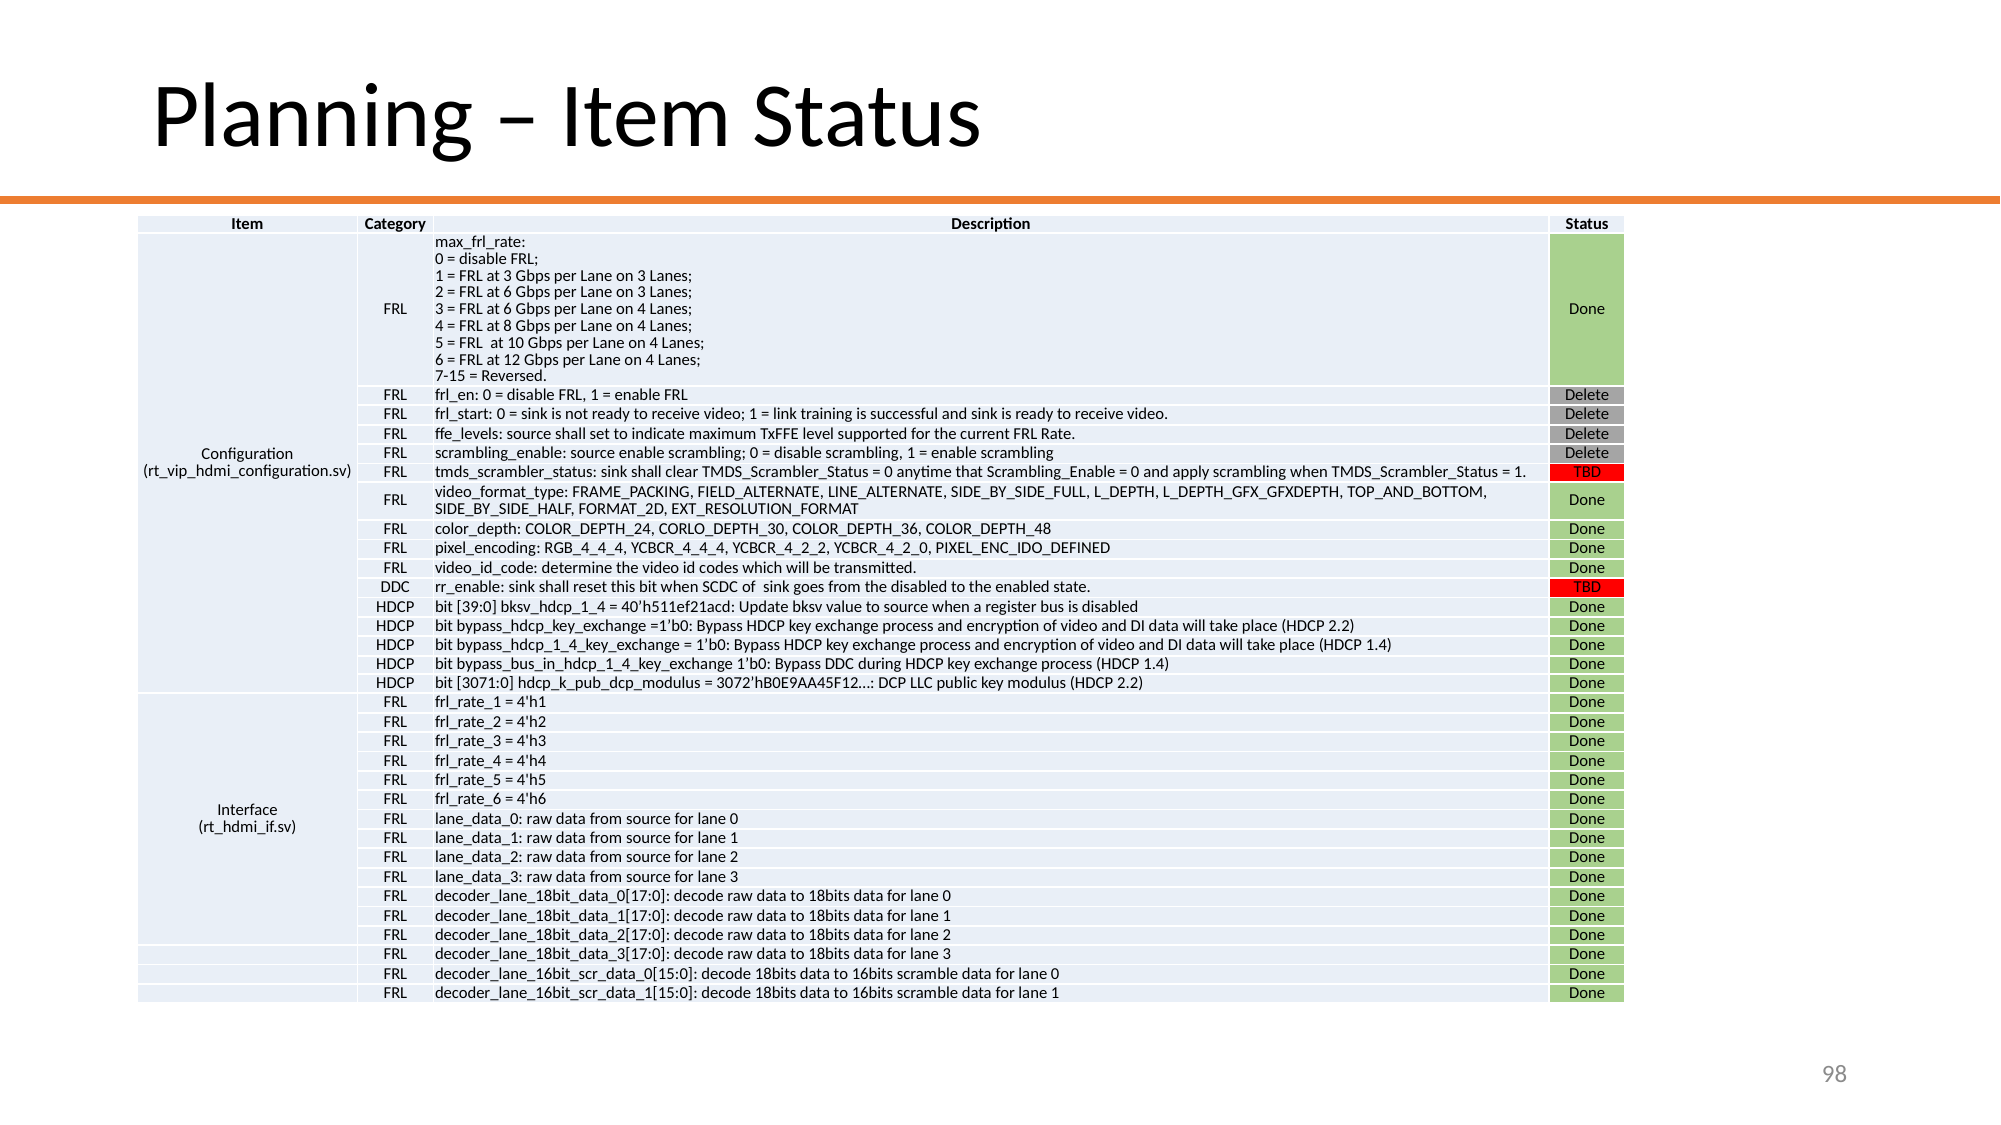

# Planning – Item Status
| Item | Category | Description | Status |
| --- | --- | --- | --- |
| Configuration (rt\_vip\_hdmi\_configuration.sv) | FRL | max\_frl\_rate: 0 = disable FRL; 1 = FRL at 3 Gbps per Lane on 3 Lanes; 2 = FRL at 6 Gbps per Lane on 3 Lanes; 3 = FRL at 6 Gbps per Lane on 4 Lanes; 4 = FRL at 8 Gbps per Lane on 4 Lanes; 5 = FRL at 10 Gbps per Lane on 4 Lanes; 6 = FRL at 12 Gbps per Lane on 4 Lanes; 7-15 = Reversed. | Done |
|  | FRL | frl\_en: 0 = disable FRL, 1 = enable FRL | Delete |
|  | FRL | frl\_start: 0 = sink is not ready to receive video; 1 = link training is successful and sink is ready to receive video. | Delete |
|  | FRL | ffe\_levels: source shall set to indicate maximum TxFFE level supported for the current FRL Rate. | Delete |
|  | FRL | scrambling\_enable: source enable scrambling; 0 = disable scrambling, 1 = enable scrambling | Delete |
|  | FRL | tmds\_scrambler\_status: sink shall clear TMDS\_Scrambler\_Status = 0 anytime that Scrambling\_Enable = 0 and apply scrambling when TMDS\_Scrambler\_Status = 1. | TBD |
|  | FRL | video\_format\_type: FRAME\_PACKING, FIELD\_ALTERNATE, LINE\_ALTERNATE, SIDE\_BY\_SIDE\_FULL, L\_DEPTH, L\_DEPTH\_GFX\_GFXDEPTH, TOP\_AND\_BOTTOM, SIDE\_BY\_SIDE\_HALF, FORMAT\_2D, EXT\_RESOLUTION\_FORMAT | Done |
|  | FRL | color\_depth: COLOR\_DEPTH\_24, CORLO\_DEPTH\_30, COLOR\_DEPTH\_36, COLOR\_DEPTH\_48 | Done |
|  | FRL | pixel\_encoding: RGB\_4\_4\_4, YCBCR\_4\_4\_4, YCBCR\_4\_2\_2, YCBCR\_4\_2\_0, PIXEL\_ENC\_IDO\_DEFINED | Done |
|  | FRL | video\_id\_code: determine the video id codes which will be transmitted. | Done |
|  | DDC | rr\_enable: sink shall reset this bit when SCDC of sink goes from the disabled to the enabled state. | TBD |
|  | HDCP | bit [39:0] bksv\_hdcp\_1\_4 = 40’h511ef21acd: Update bksv value to source when a register bus is disabled | Done |
|  | HDCP | bit bypass\_hdcp\_key\_exchange =1’b0: Bypass HDCP key exchange process and encryption of video and DI data will take place (HDCP 2.2) | Done |
|  | HDCP | bit bypass\_hdcp\_1\_4\_key\_exchange = 1’b0: Bypass HDCP key exchange process and encryption of video and DI data will take place (HDCP 1.4) | Done |
|  | HDCP | bit bypass\_bus\_in\_hdcp\_1\_4\_key\_exchange 1’b0: Bypass DDC during HDCP key exchange process (HDCP 1.4) | Done |
|  | HDCP | bit [3071:0] hdcp\_k\_pub\_dcp\_modulus = 3072’hB0E9AA45F12…: DCP LLC public key modulus (HDCP 2.2) | Done |
| Interface (rt\_hdmi\_if.sv) | FRL | frl\_rate\_1 = 4'h1 | Done |
|  | FRL | frl\_rate\_2 = 4'h2 | Done |
|  | FRL | frl\_rate\_3 = 4'h3 | Done |
|  | FRL | frl\_rate\_4 = 4'h4 | Done |
|  | FRL | frl\_rate\_5 = 4'h5 | Done |
|  | FRL | frl\_rate\_6 = 4'h6 | Done |
|  | FRL | lane\_data\_0: raw data from source for lane 0 | Done |
|  | FRL | lane\_data\_1: raw data from source for lane 1 | Done |
|  | FRL | lane\_data\_2: raw data from source for lane 2 | Done |
|  | FRL | lane\_data\_3: raw data from source for lane 3 | Done |
|  | FRL | decoder\_lane\_18bit\_data\_0[17:0]: decode raw data to 18bits data for lane 0 | Done |
|  | FRL | decoder\_lane\_18bit\_data\_1[17:0]: decode raw data to 18bits data for lane 1 | Done |
|  | FRL | decoder\_lane\_18bit\_data\_2[17:0]: decode raw data to 18bits data for lane 2 | Done |
|  | FRL | decoder\_lane\_18bit\_data\_3[17:0]: decode raw data to 18bits data for lane 3 | Done |
|  | FRL | decoder\_lane\_16bit\_scr\_data\_0[15:0]: decode 18bits data to 16bits scramble data for lane 0 | Done |
|  | FRL | decoder\_lane\_16bit\_scr\_data\_1[15:0]: decode 18bits data to 16bits scramble data for lane 1 | Done |
98